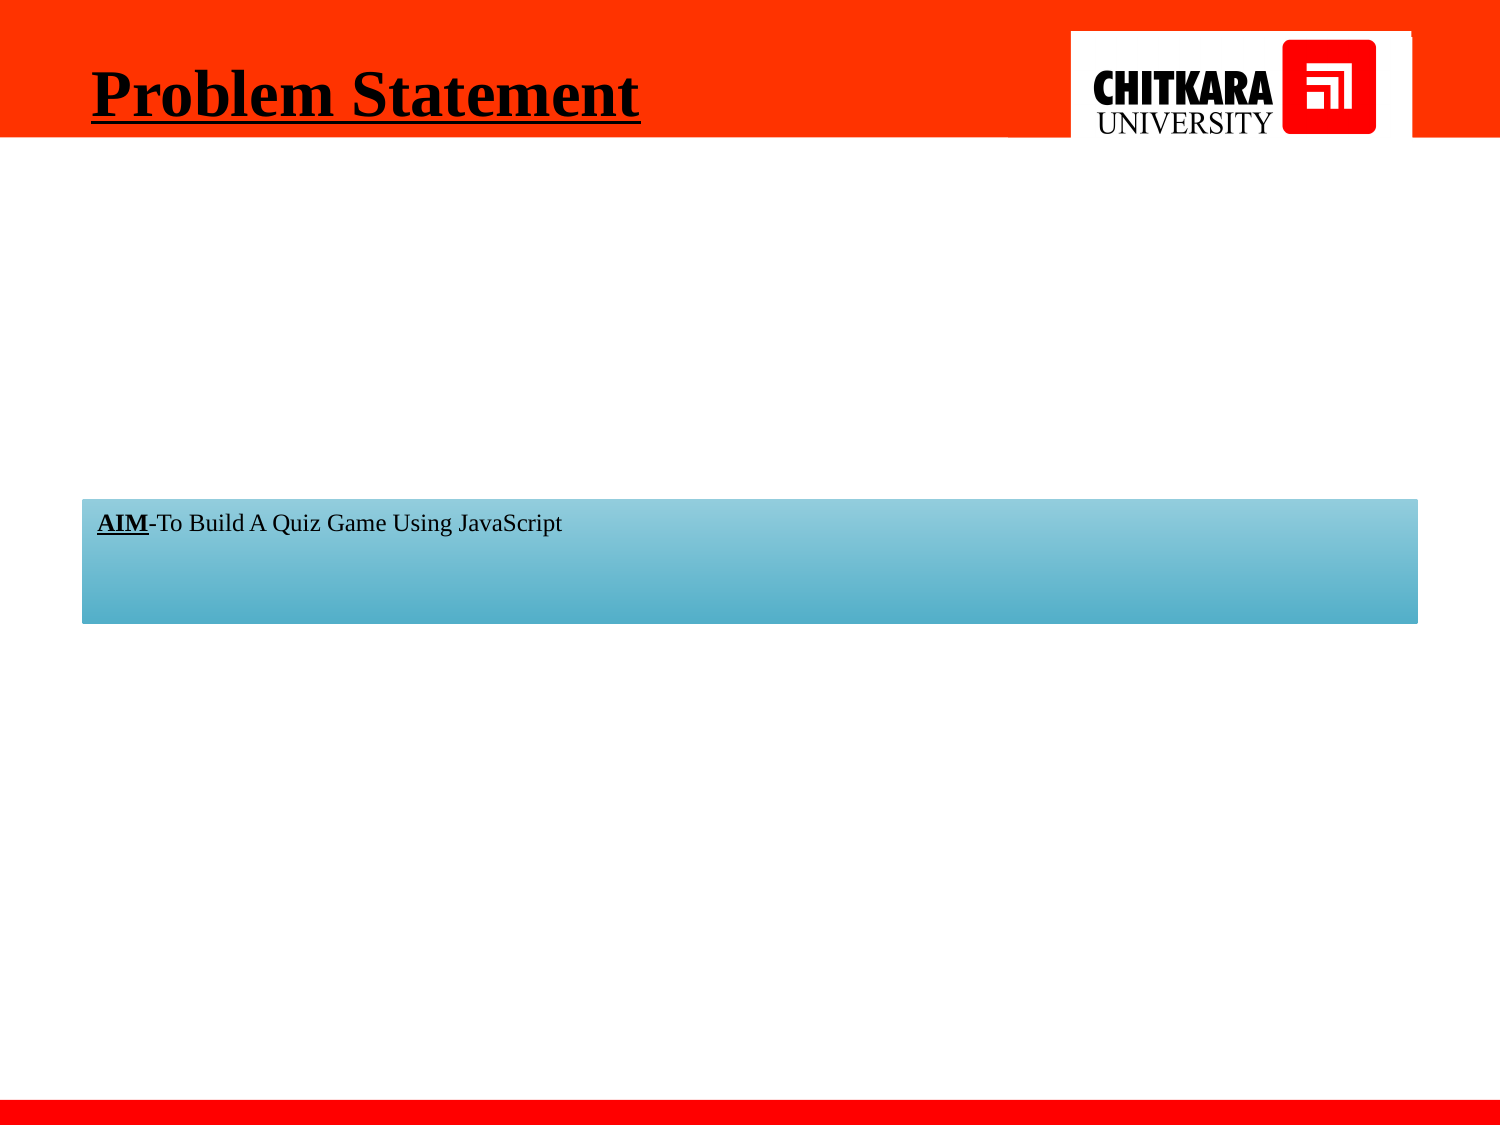

Problem Statement
AIM-To Build A Quiz Game Using JavaScript